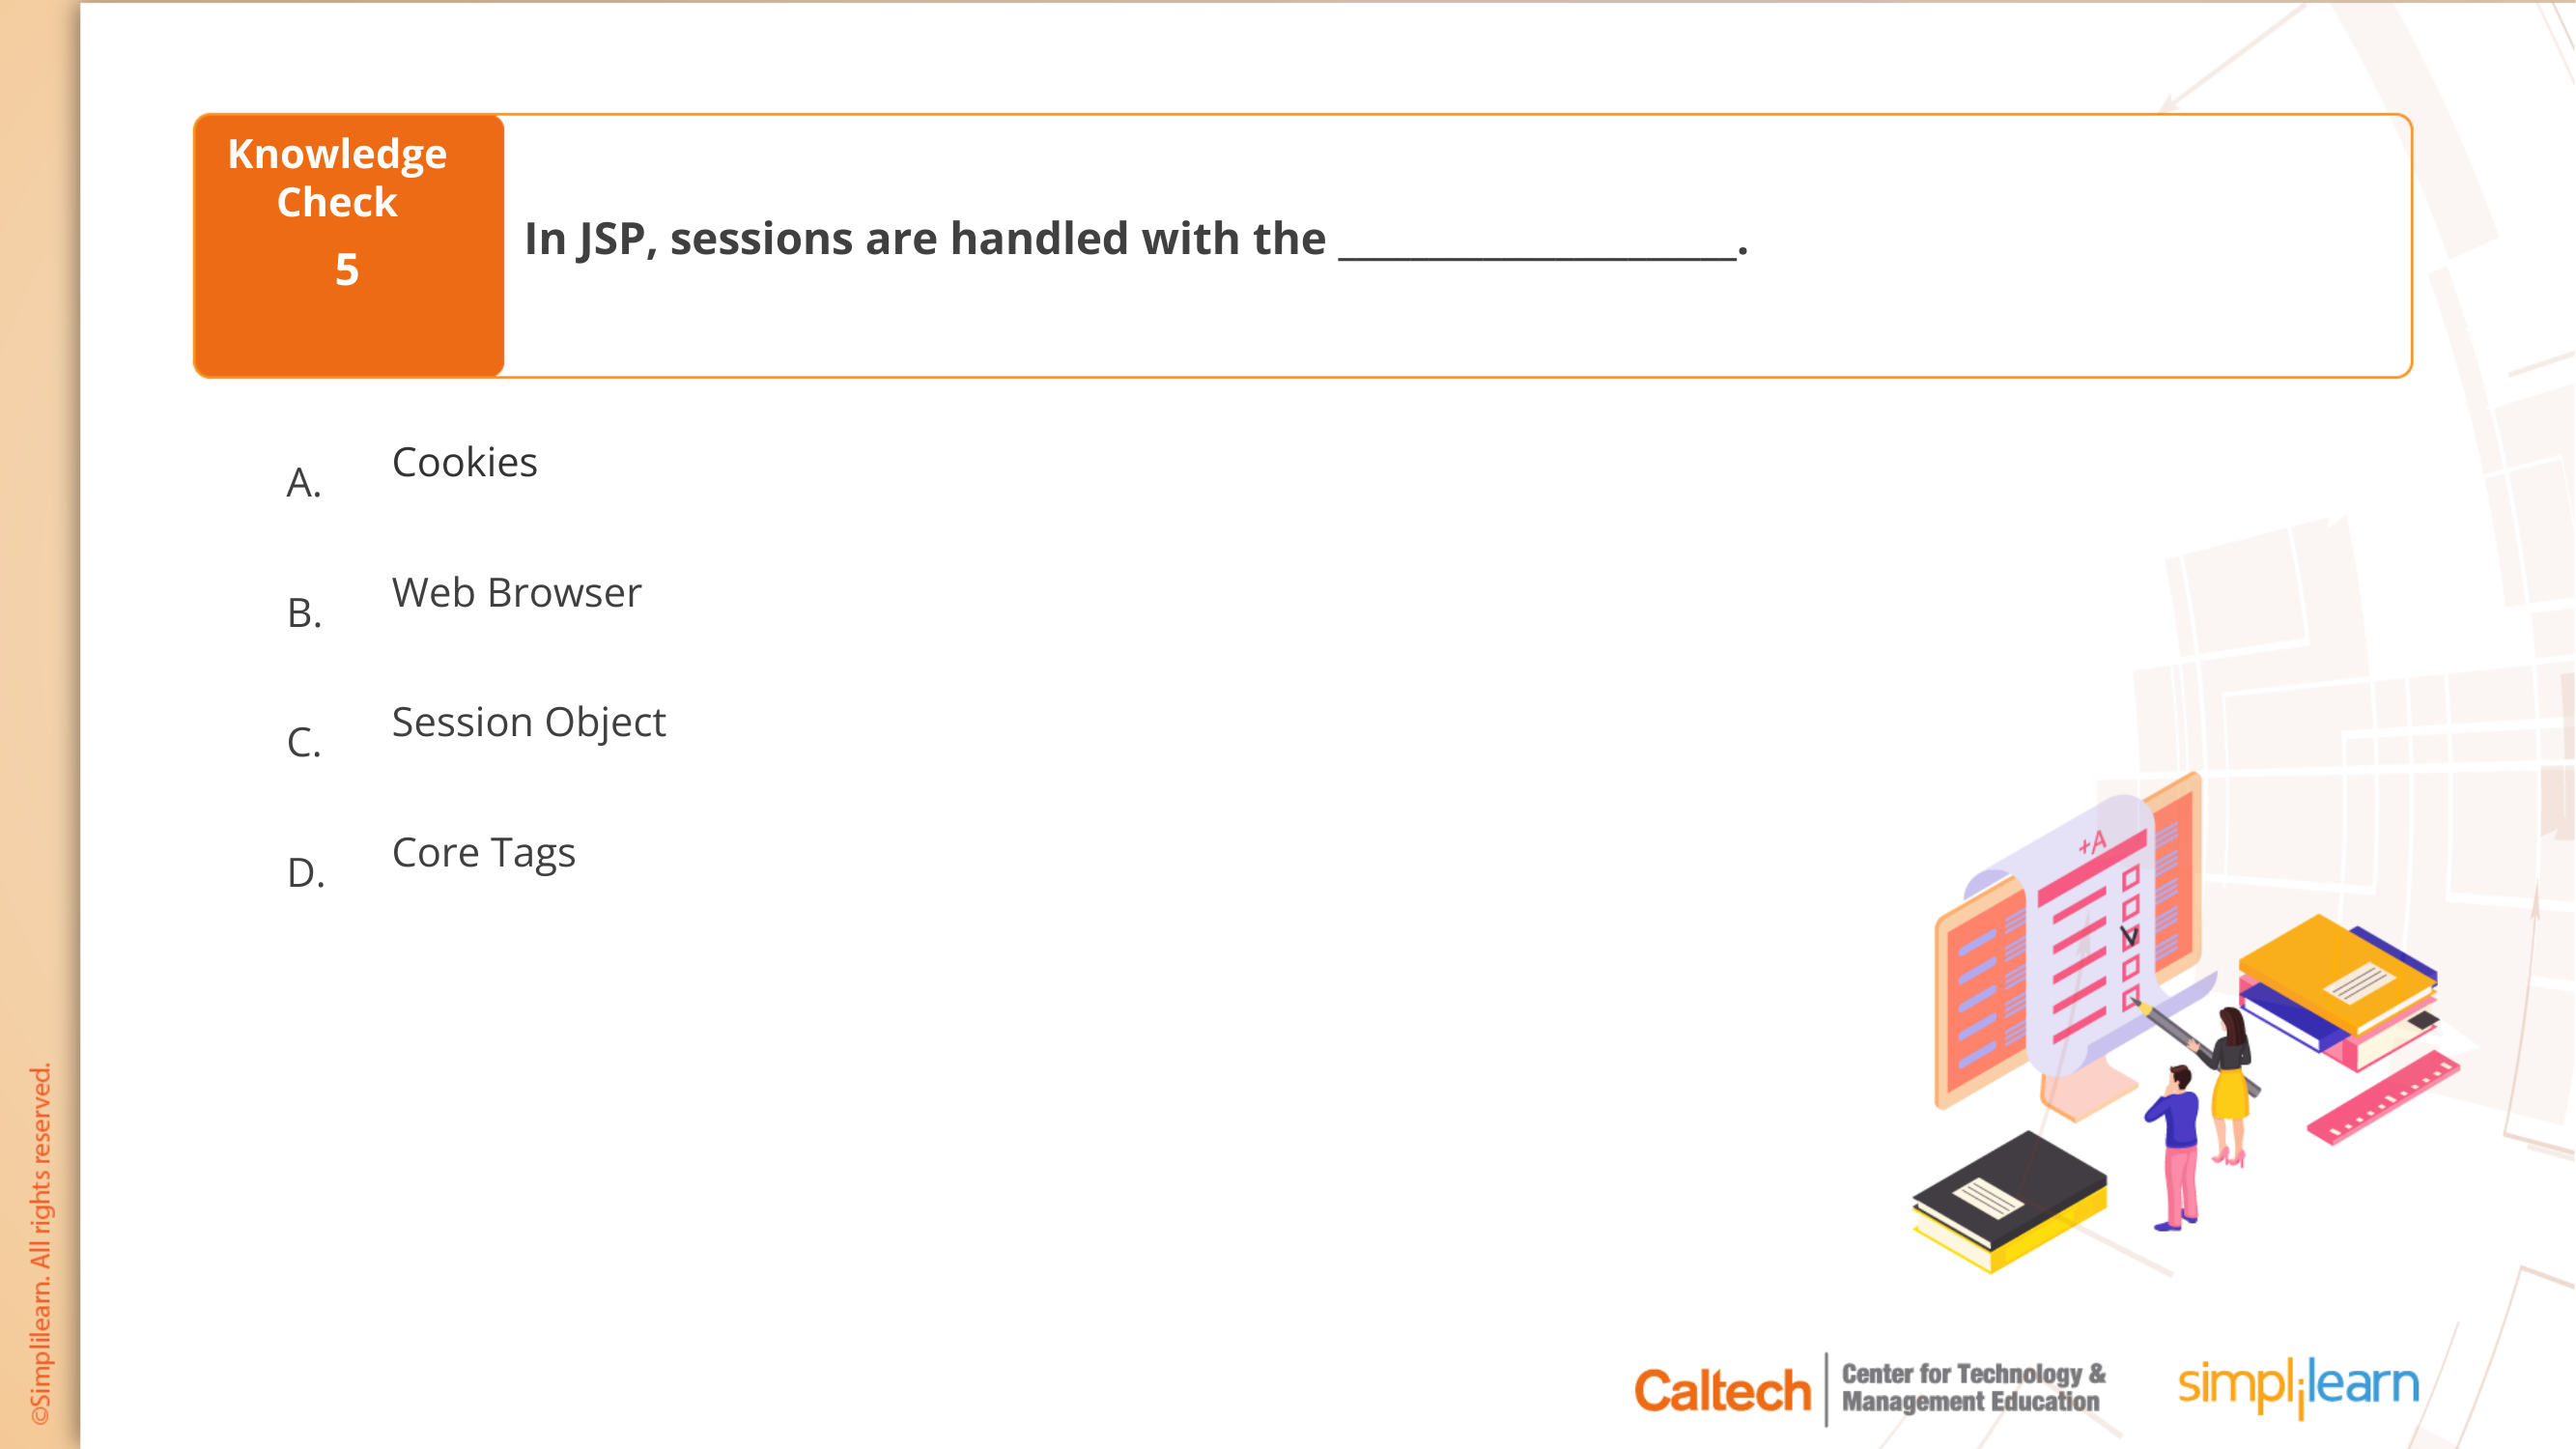

In JSP, sessions are handled with the ______________________.
5
Cookies
Web Browser
Session Object

Core Tags